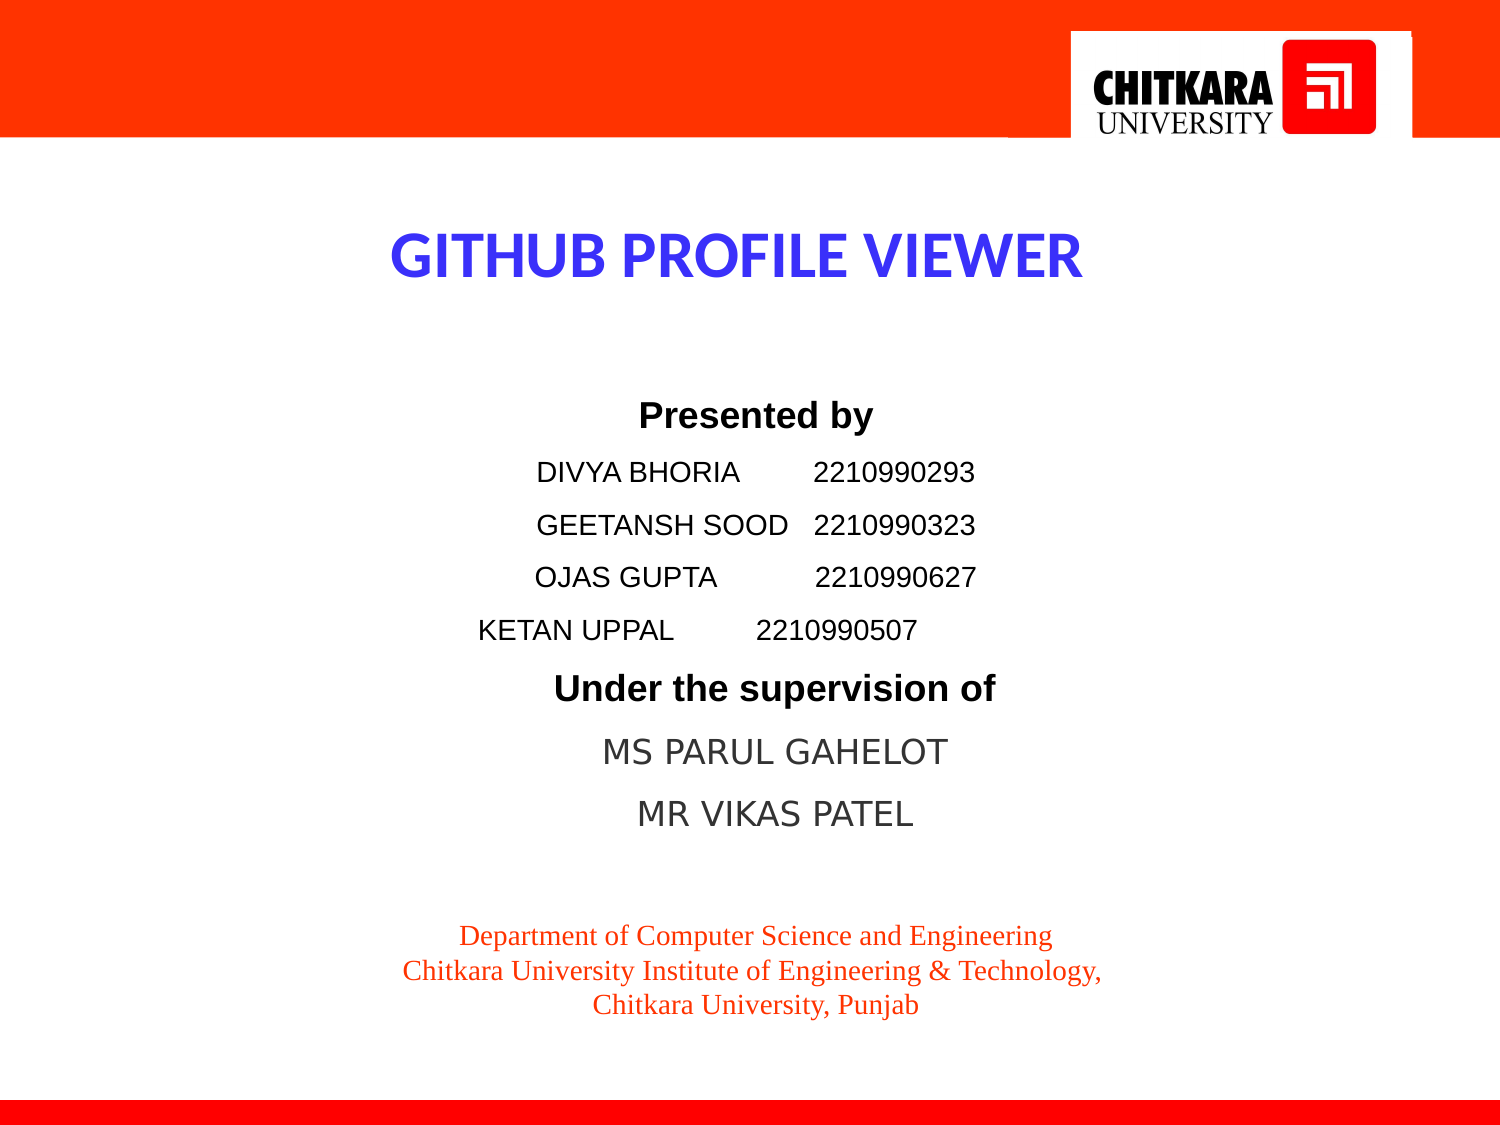

GITHUB PROFILE VIEWER
Presented by
DIVYA BHORIA         2210990293
GEETANSH SOOD   2210990323
OJAS GUPTA            2210990627
KETAN UPPAL          2210990507

Under the supervision of
MS PARUL GAHELOT
MR VIKAS PATEL
Department of Computer Science and Engineering
Chitkara University Institute of Engineering & Technology,
Chitkara University, Punjab